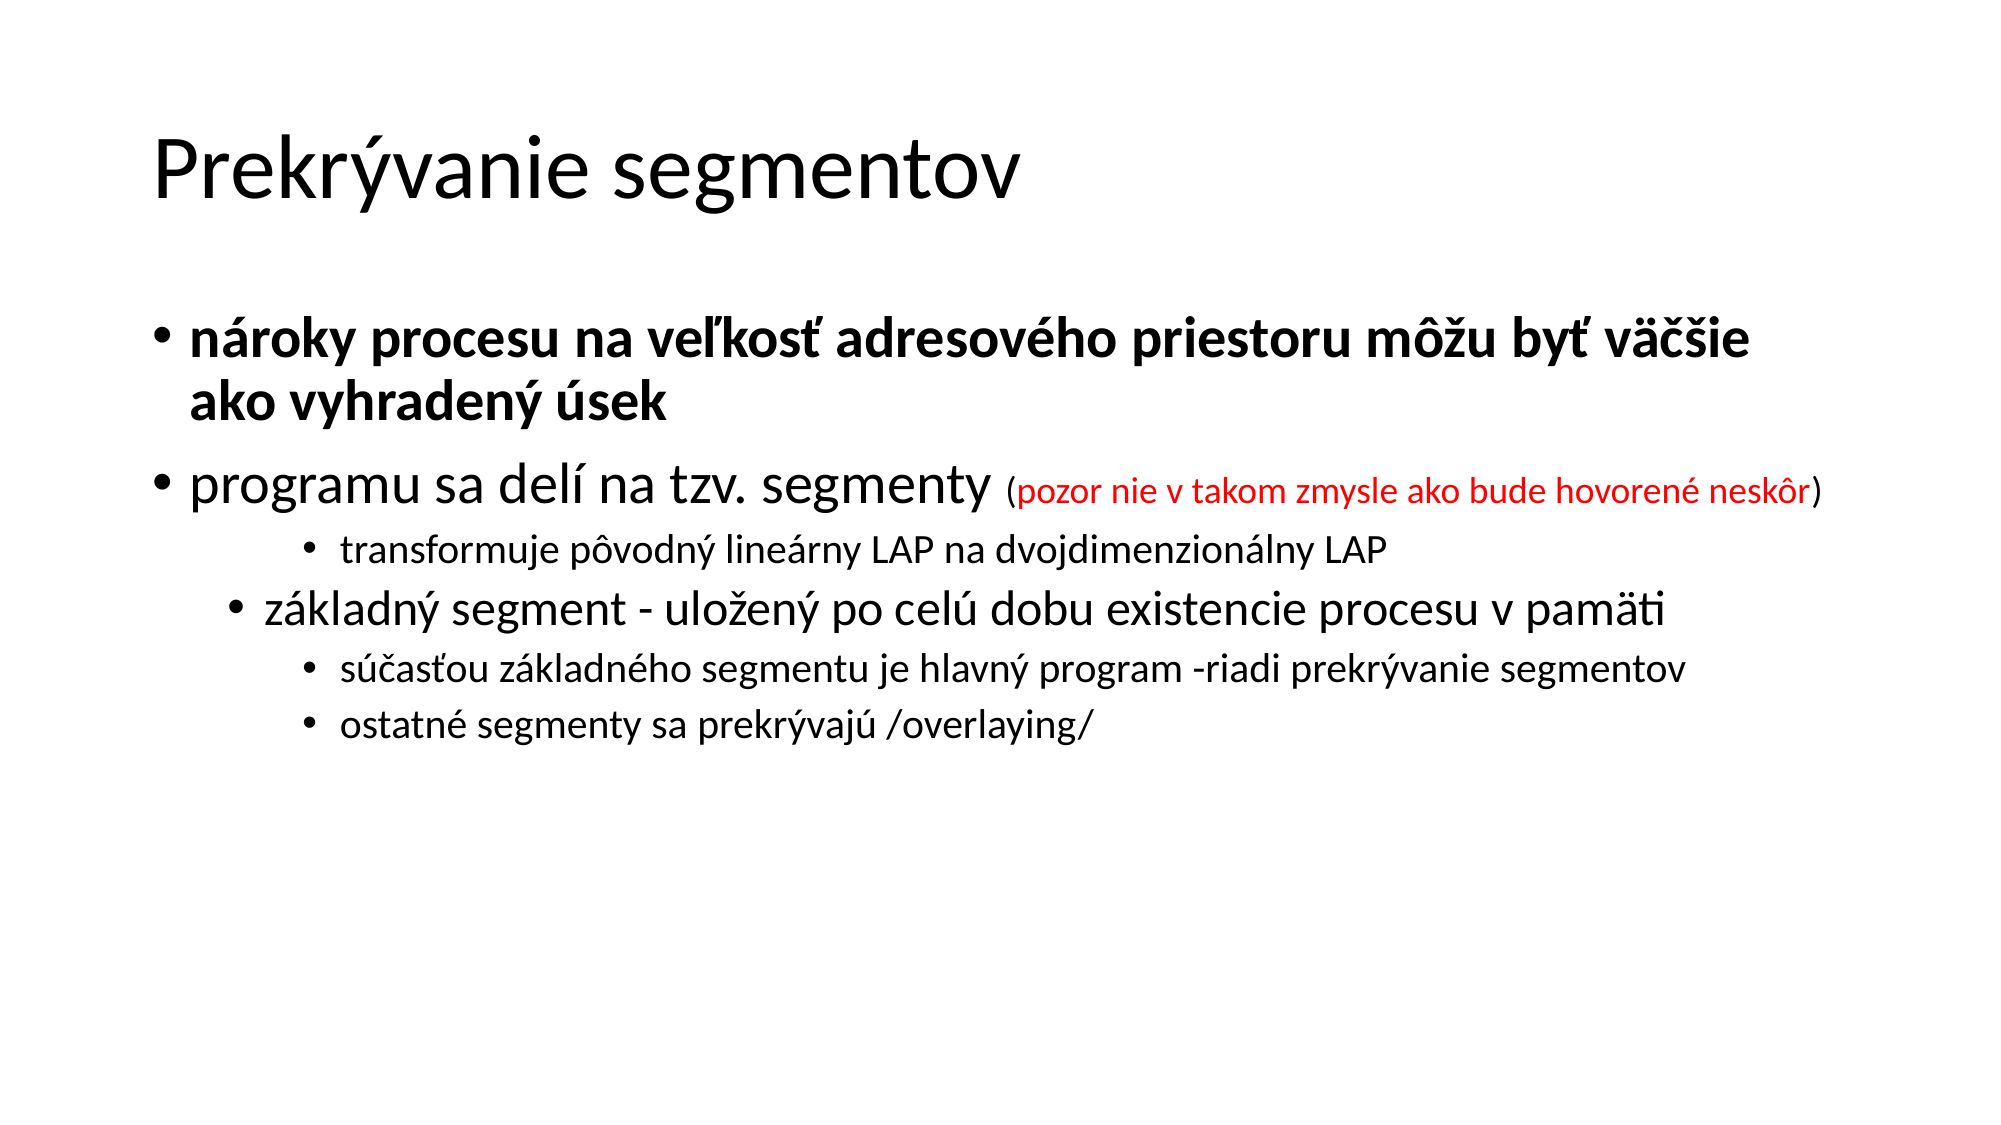

# Prekrývanie segmentov
nároky procesu na veľkosť adresového priestoru môžu byť väčšie ako vyhradený úsek
programu sa delí na tzv. segmenty (pozor nie v takom zmysle ako bude hovorené neskôr)
transformuje pôvodný lineárny LAP na dvojdimenzionálny LAP
základný segment - uložený po celú dobu existencie procesu v pamäti
súčasťou základného segmentu je hlavný program -riadi prekrývanie segmentov
ostatné segmenty sa prekrývajú /overlaying/